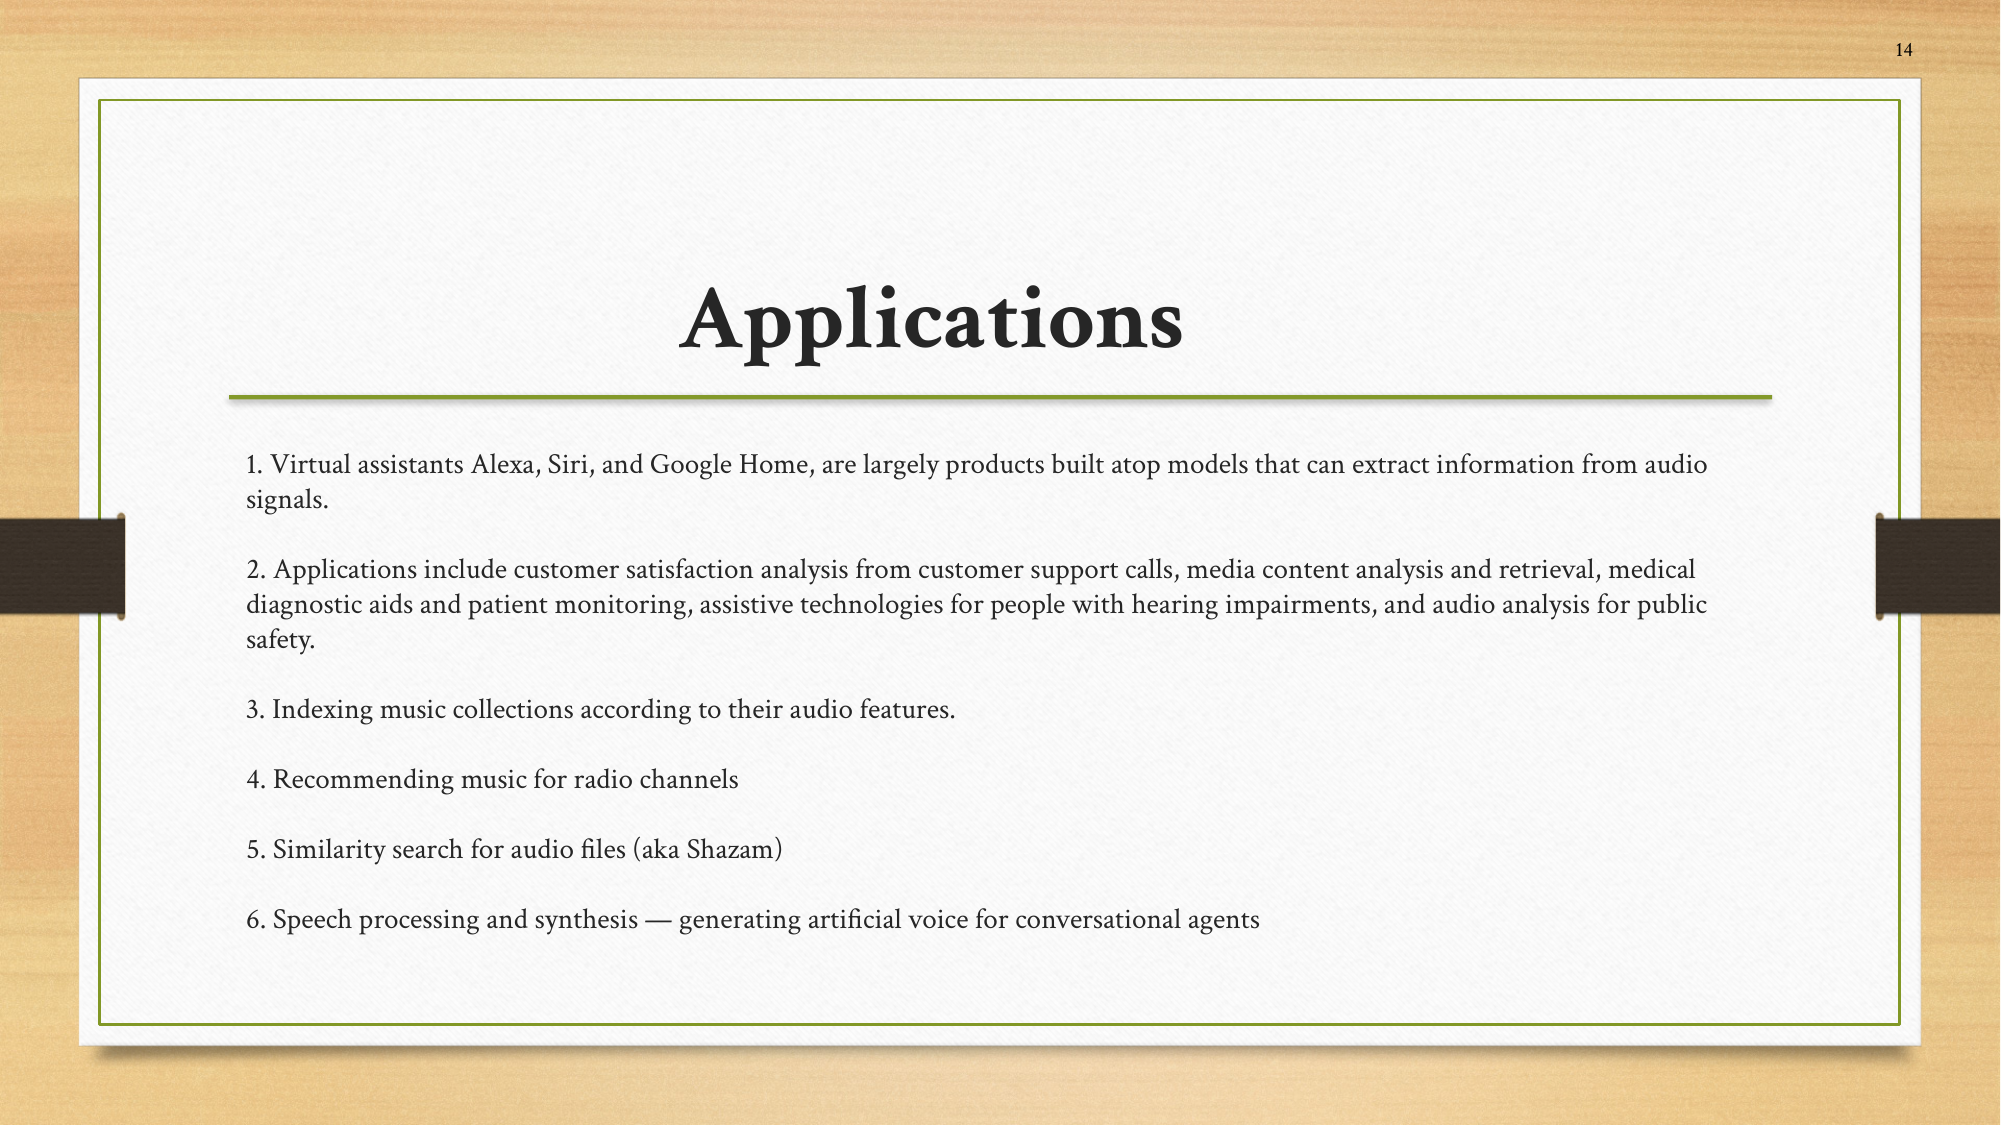

Applications
1. Virtual assistants Alexa, Siri, and Google Home, are largely products built atop models that can extract information from audio signals.

2. Applications include customer satisfaction analysis from customer support calls, media content analysis and retrieval, medical diagnostic aids and patient monitoring, assistive technologies for people with hearing impairments, and audio analysis for public safety.
 
3. Indexing music collections according to their audio features.

4. Recommending music for radio channels

5. Similarity search for audio files (aka Shazam)

6. Speech processing and synthesis — generating artificial voice for conversational agents